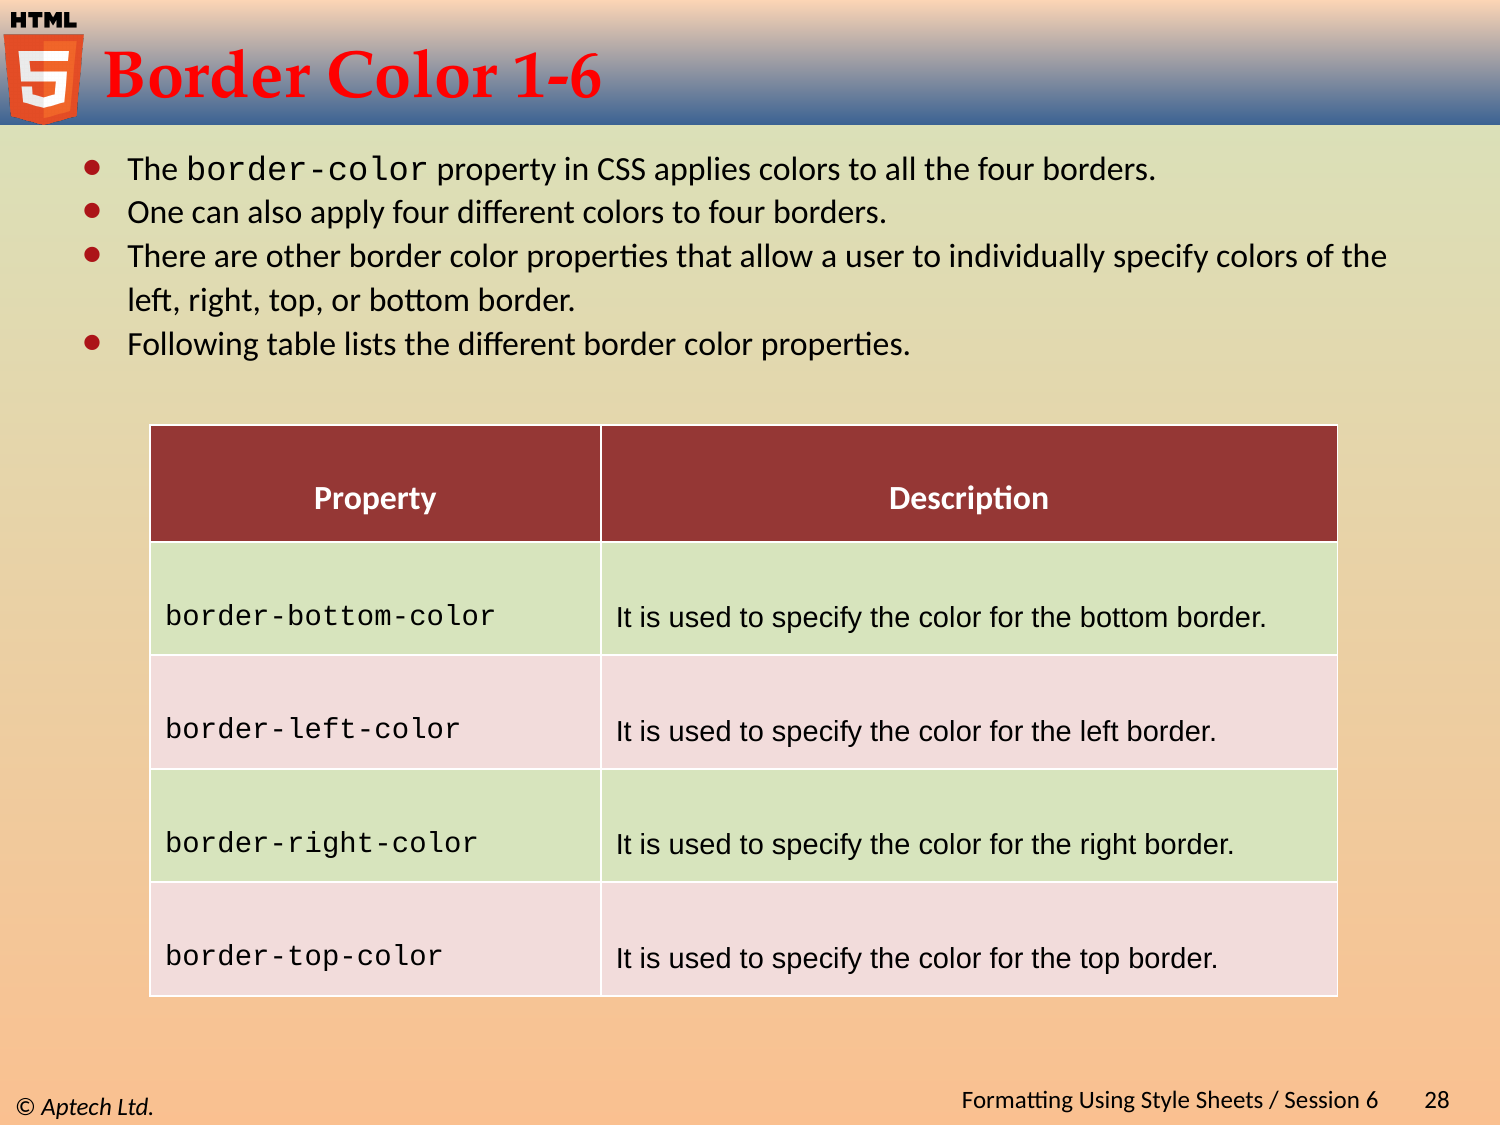

# Border Color 1-6
The border-color property in CSS applies colors to all the four borders.
One can also apply four different colors to four borders.
There are other border color properties that allow a user to individually specify colors of the left, right, top, or bottom border.
Following table lists the different border color properties.
| Property | Description |
| --- | --- |
| border-bottom-color | It is used to specify the color for the bottom border. |
| border-left-color | It is used to specify the color for the left border. |
| border-right-color | It is used to specify the color for the right border. |
| border-top-color | It is used to specify the color for the top border. |
Formatting Using Style Sheets / Session 6
28